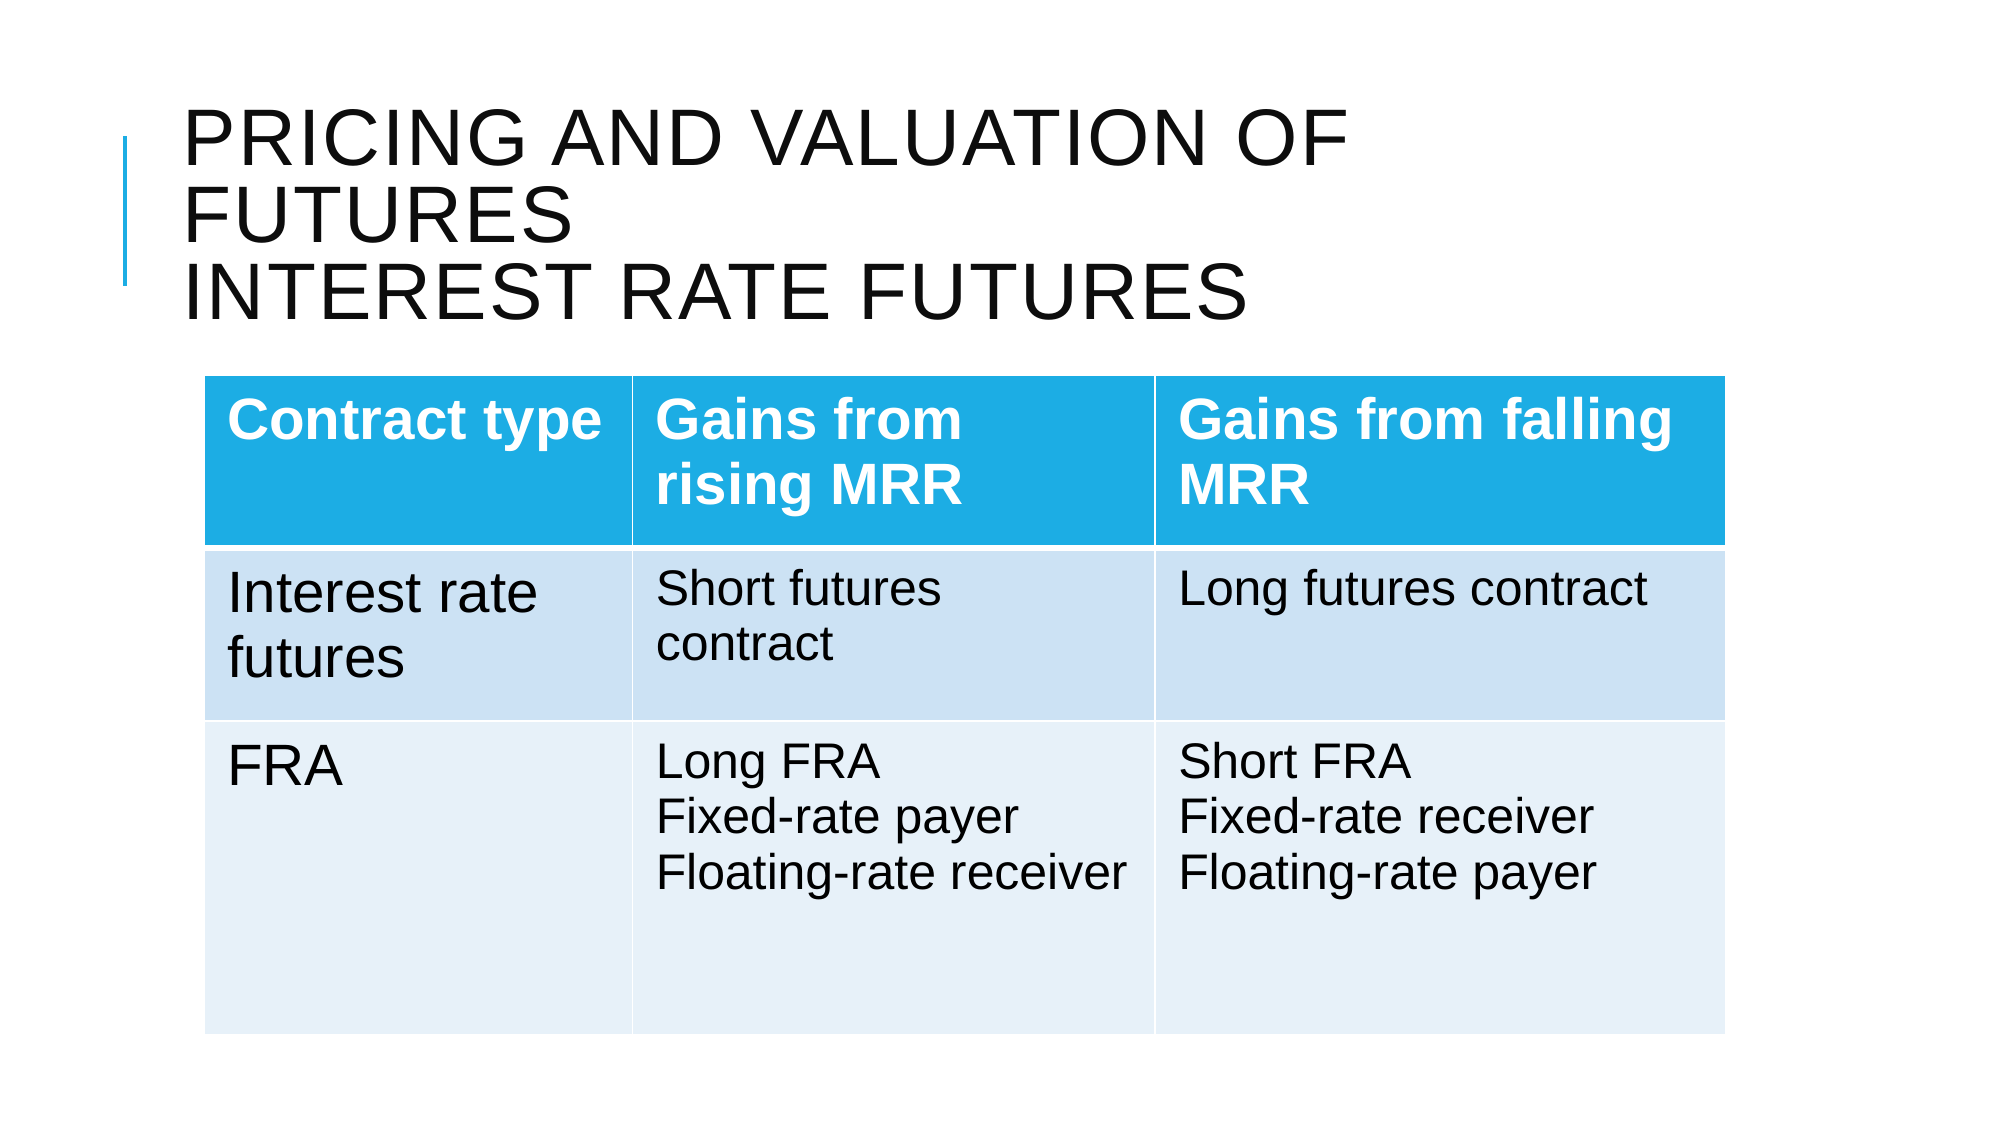

# Pricing and valuation of futures interest rate futures
| Contract type | Gains from rising MRR | Gains from falling MRR |
| --- | --- | --- |
| Interest rate futures | Short futures contract | Long futures contract |
| FRA | Long FRA Fixed-rate payer Floating-rate receiver | Short FRA Fixed-rate receiver Floating-rate payer |